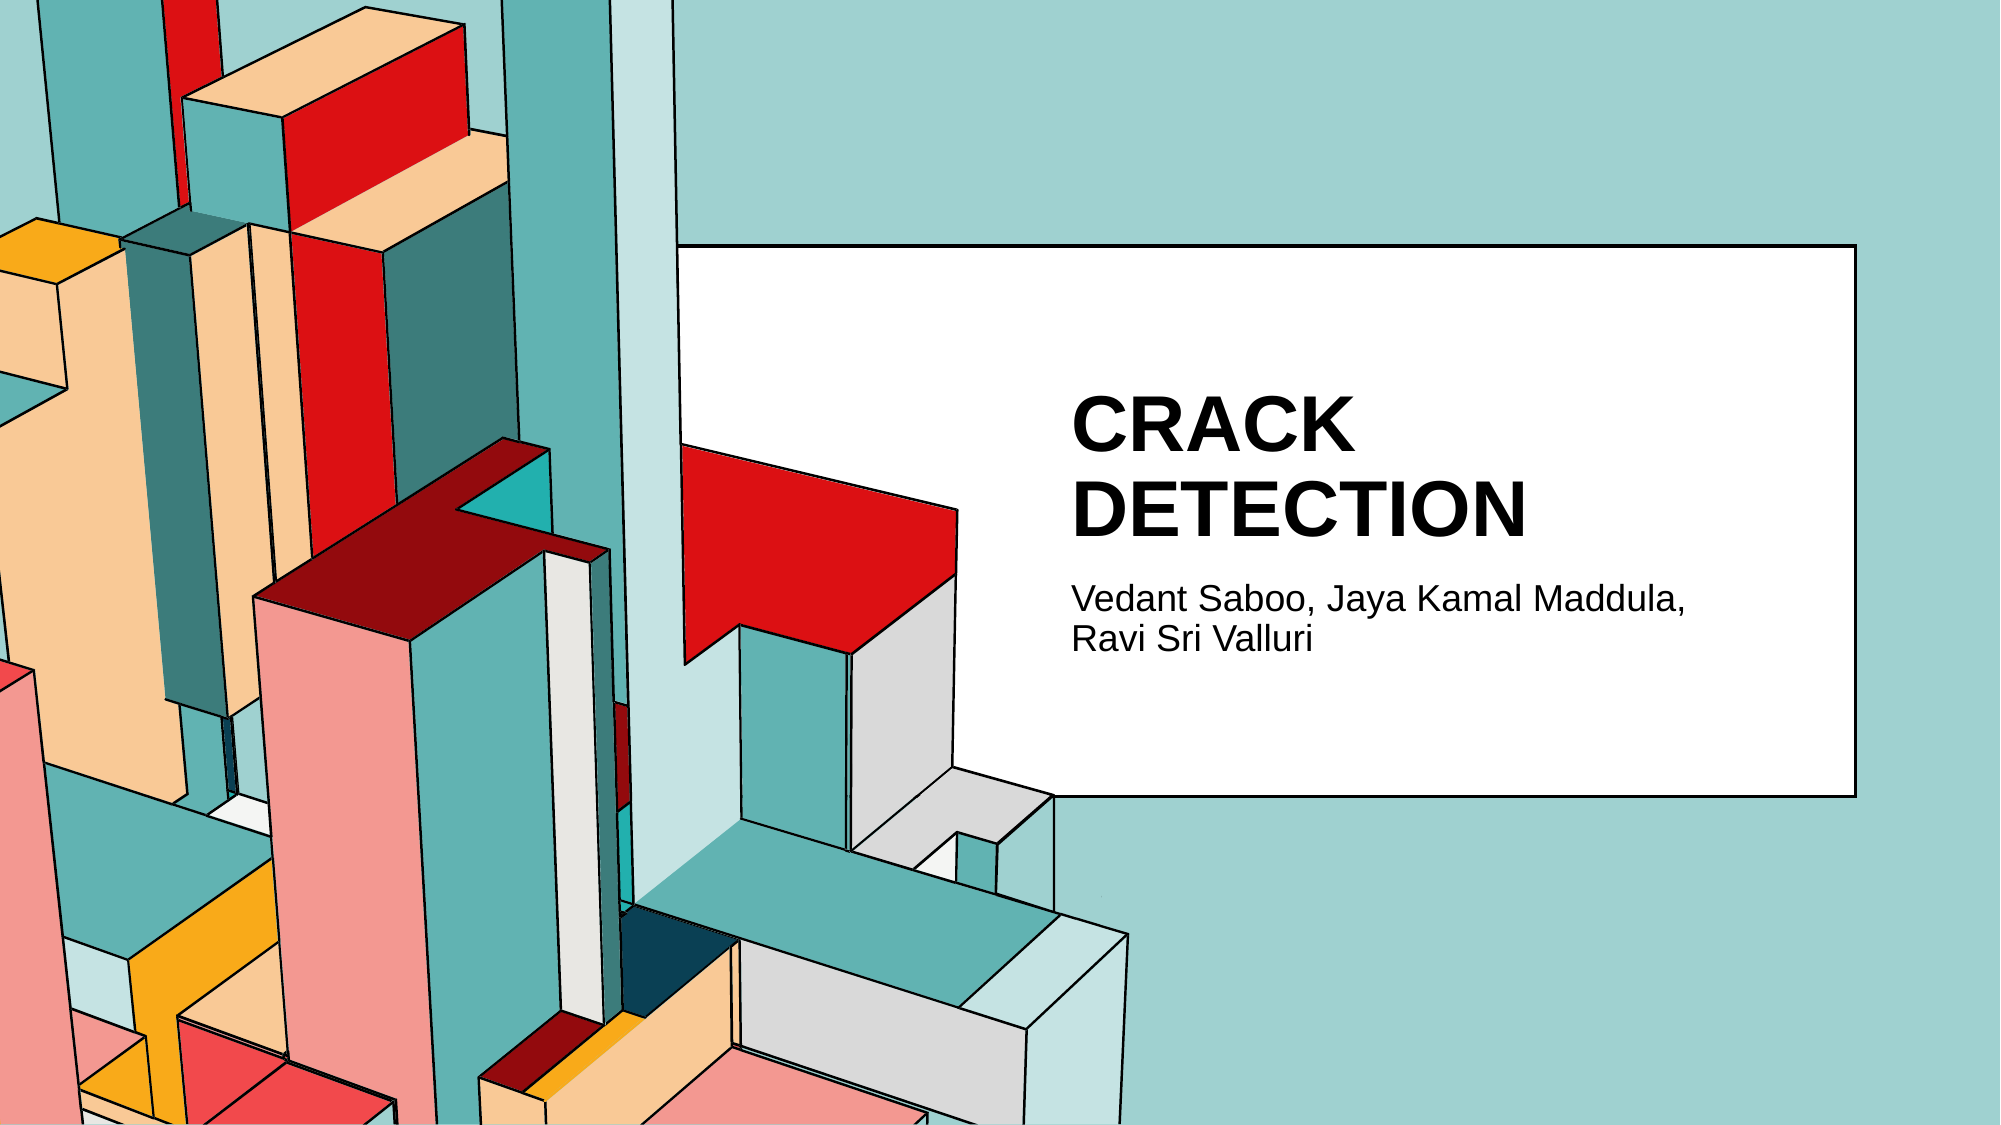

# Crack Detection
Vedant Saboo, Jaya Kamal Maddula, Ravi Sri Valluri